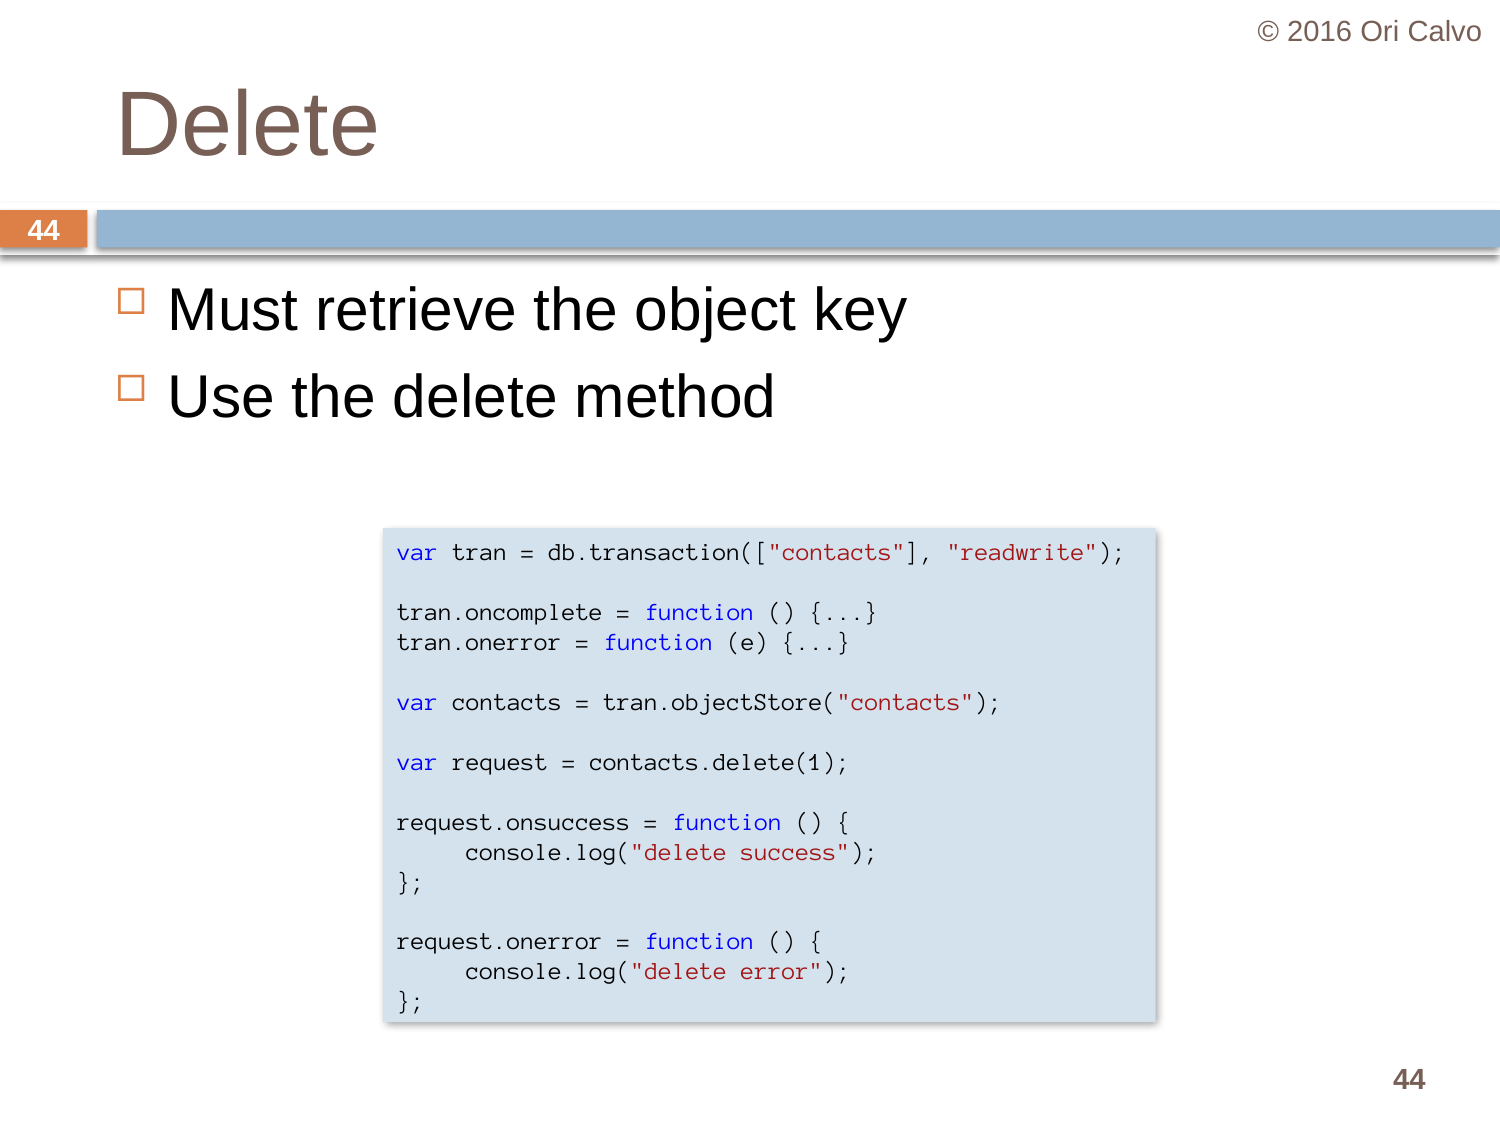

© 2016 Ori Calvo
# Delete
44
Must retrieve the object key
Use the delete method
var tran = db.transaction(["contacts"], "readwrite");

tran.oncomplete = function () {...}
tran.onerror = function (e) {...}

var contacts = tran.objectStore("contacts");

var request = contacts.delete(1);

request.onsuccess = function () {
     console.log("delete success");
};

request.onerror = function () {
     console.log("delete error");
};